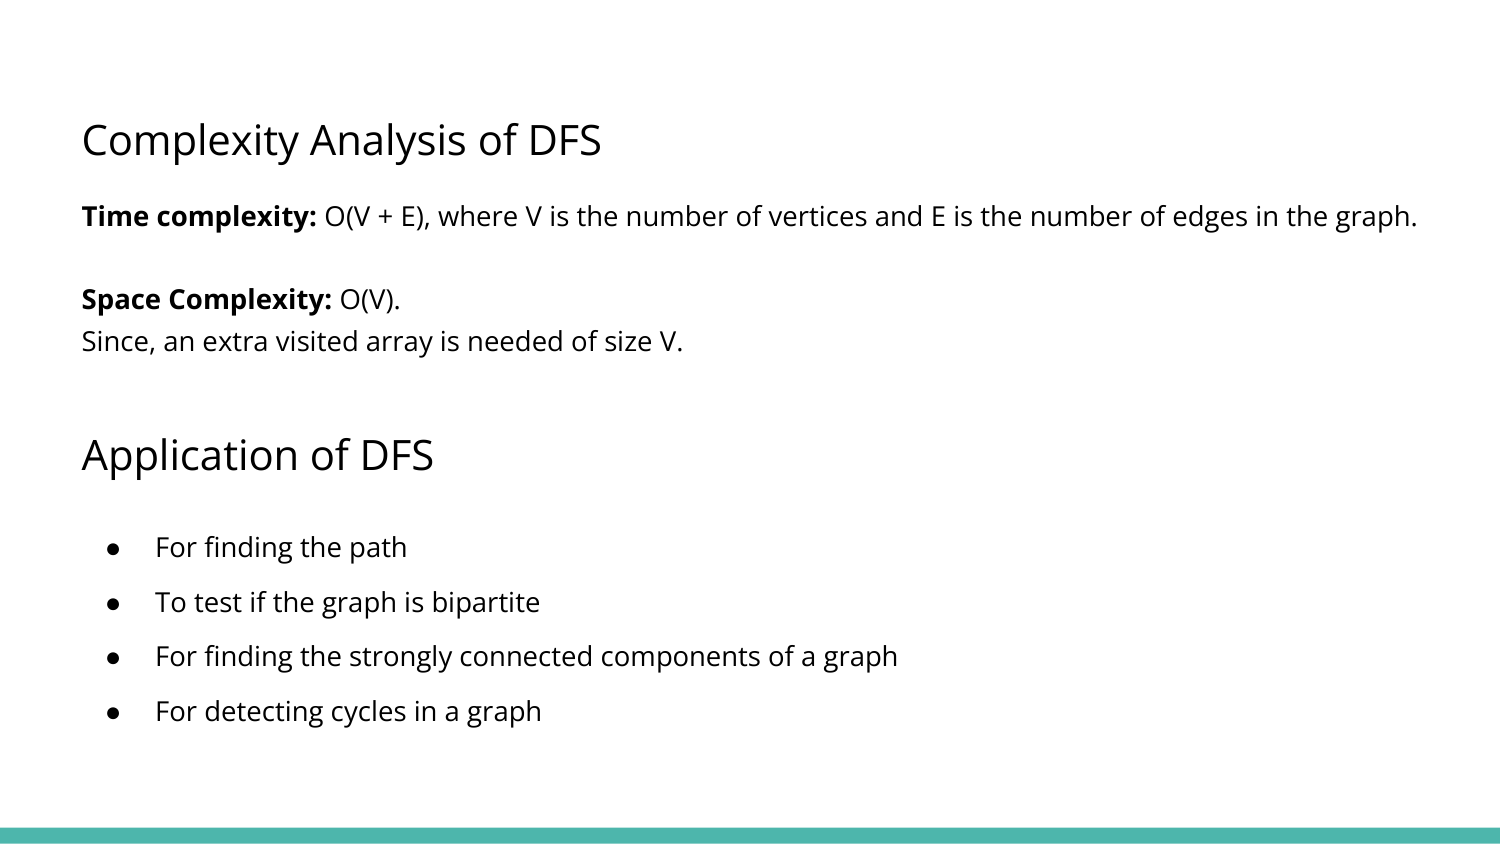

Complexity Analysis of DFS
Time complexity: O(V + E), where V is the number of vertices and E is the number of edges in the graph.

Space Complexity: O(V).
Since, an extra visited array is needed of size V.

Application of DFS
For finding the path
To test if the graph is bipartite
For finding the strongly connected components of a graph
For detecting cycles in a graph